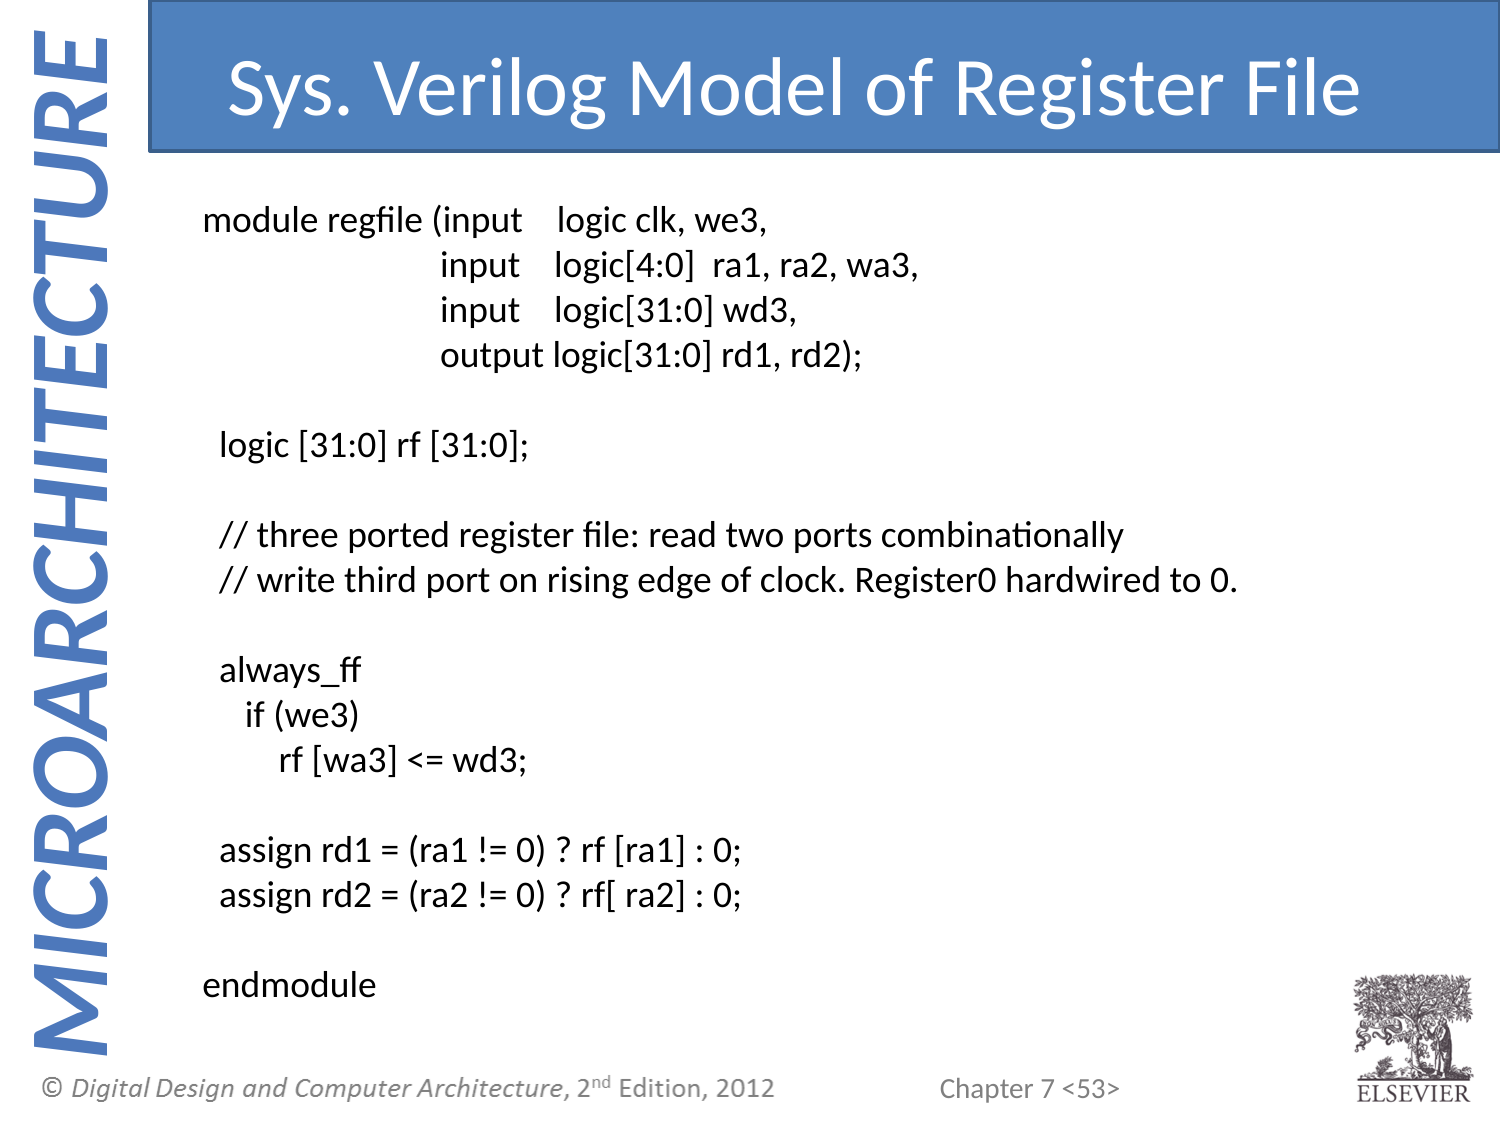

Sys. Verilog Model of Register File
module regfile (input    logic clk, we3,
                            input    logic[4:0]  ra1, ra2, wa3,
                            input    logic[31:0] wd3,
                            output logic[31:0] rd1, rd2);

  logic [31:0] rf [31:0];

  // three ported register file: read two ports combinationally
  // write third port on rising edge of clock. Register0 hardwired to 0.

  always_ff
     if (we3)
         rf [wa3] <= wd3;

  assign rd1 = (ra1 != 0) ? rf [ra1] : 0;
  assign rd2 = (ra2 != 0) ? rf[ ra2] : 0;

endmodule